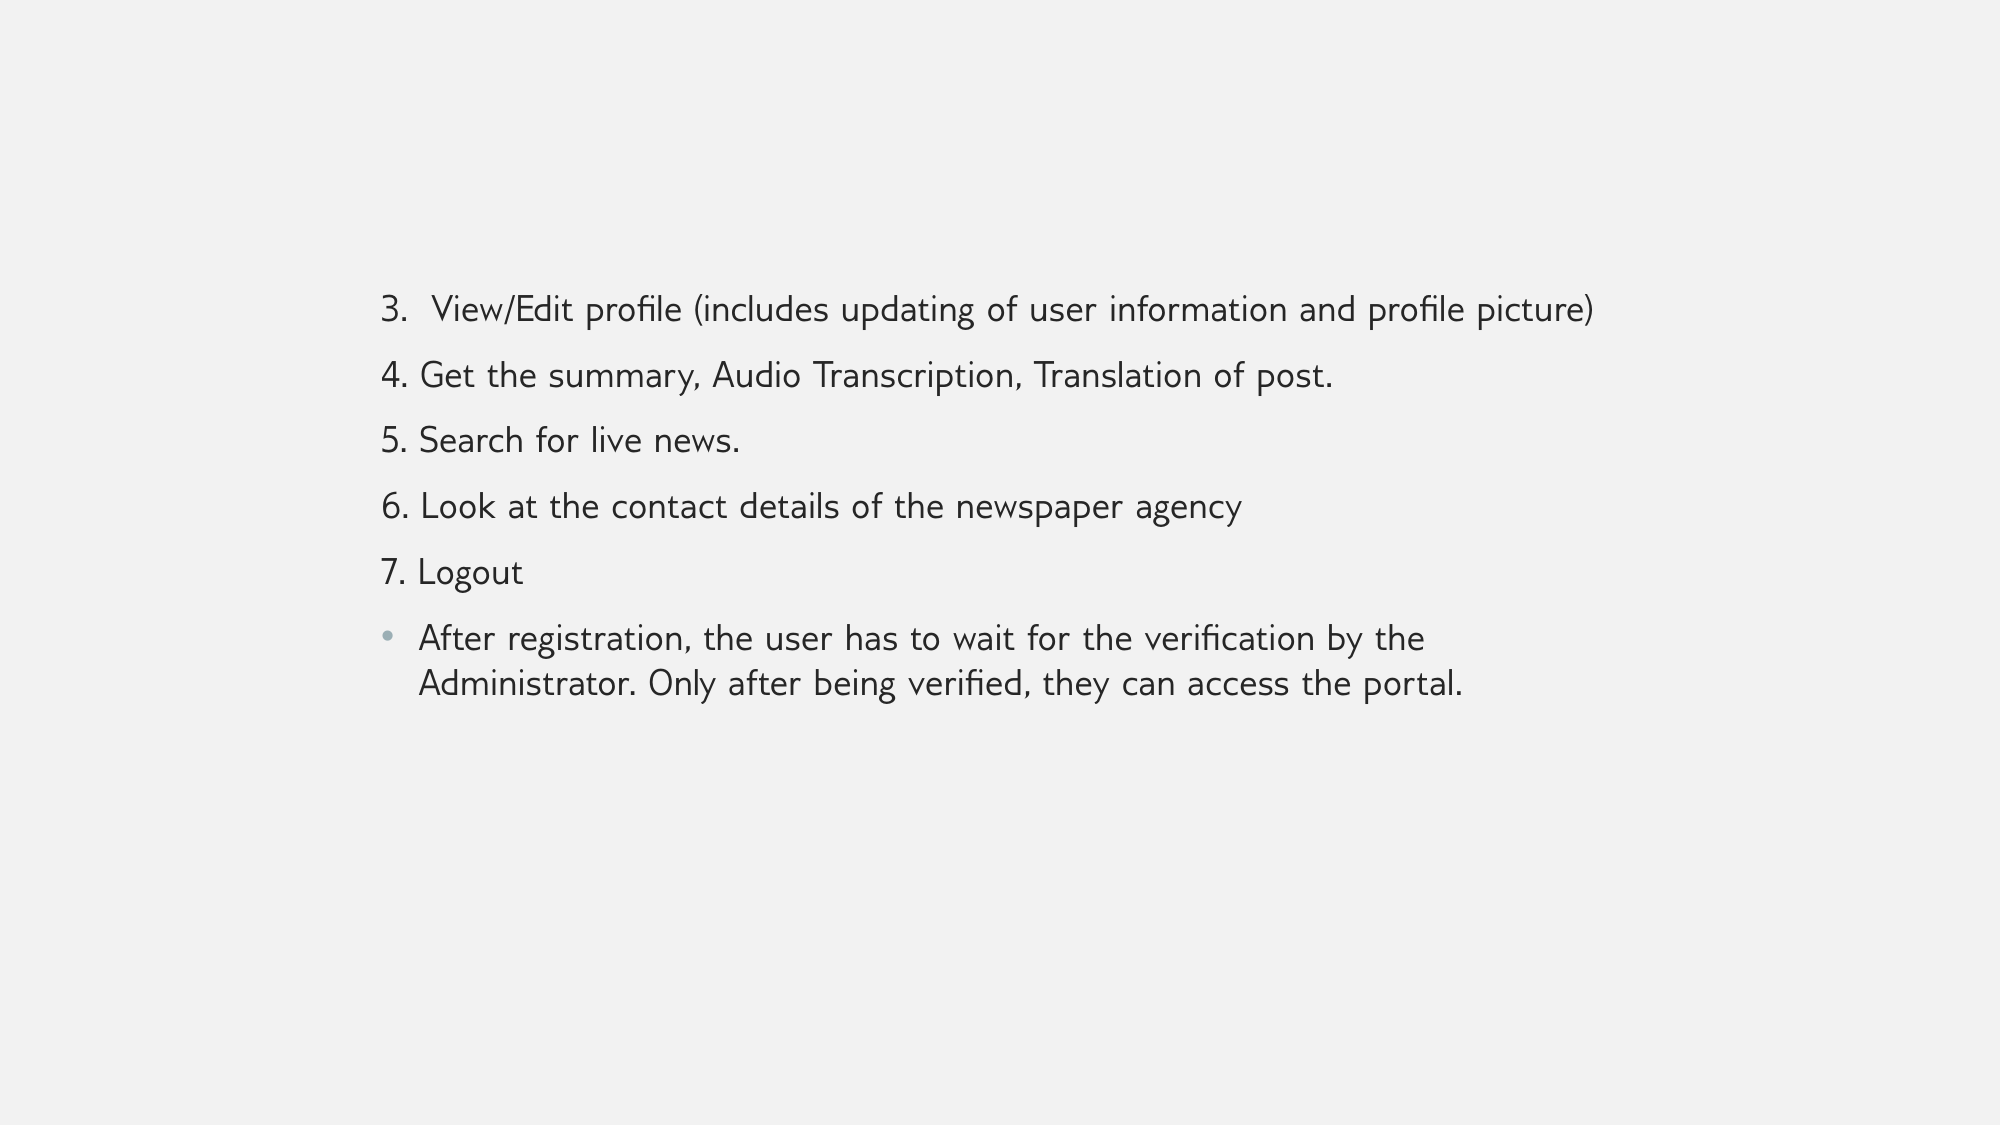

3.  View/Edit profile (includes updating of user information and profile picture)
4. Get the summary, Audio Transcription, Translation of post.
5. Search for live news.
6. Look at the contact details of the newspaper agency
7. Logout
After registration, the user has to wait for the verification by the Administrator. Only after being verified, they can access the portal.